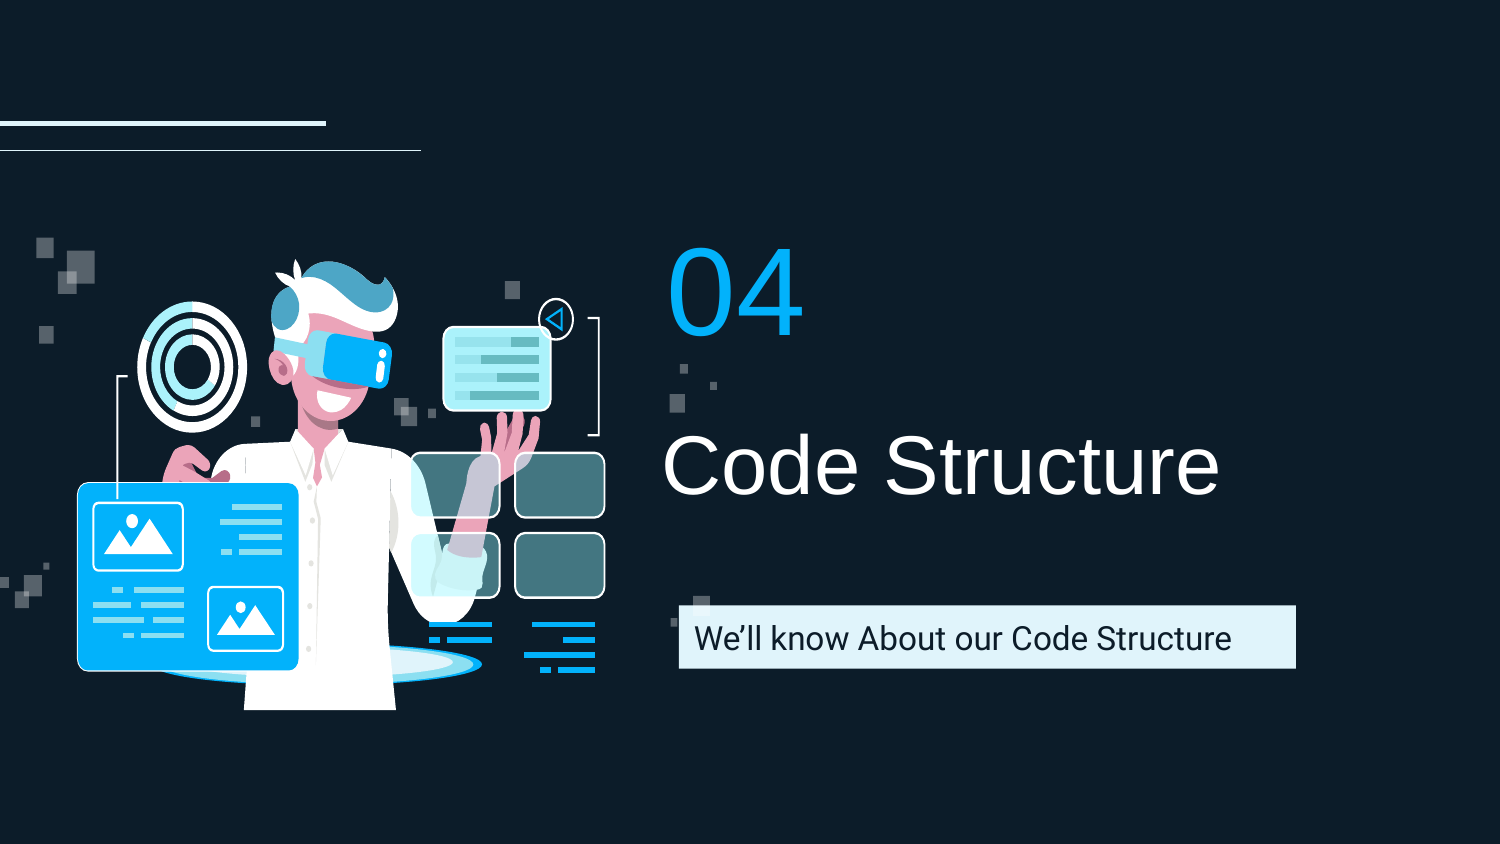

04
# Code Structure
We’ll know About our Code Structure